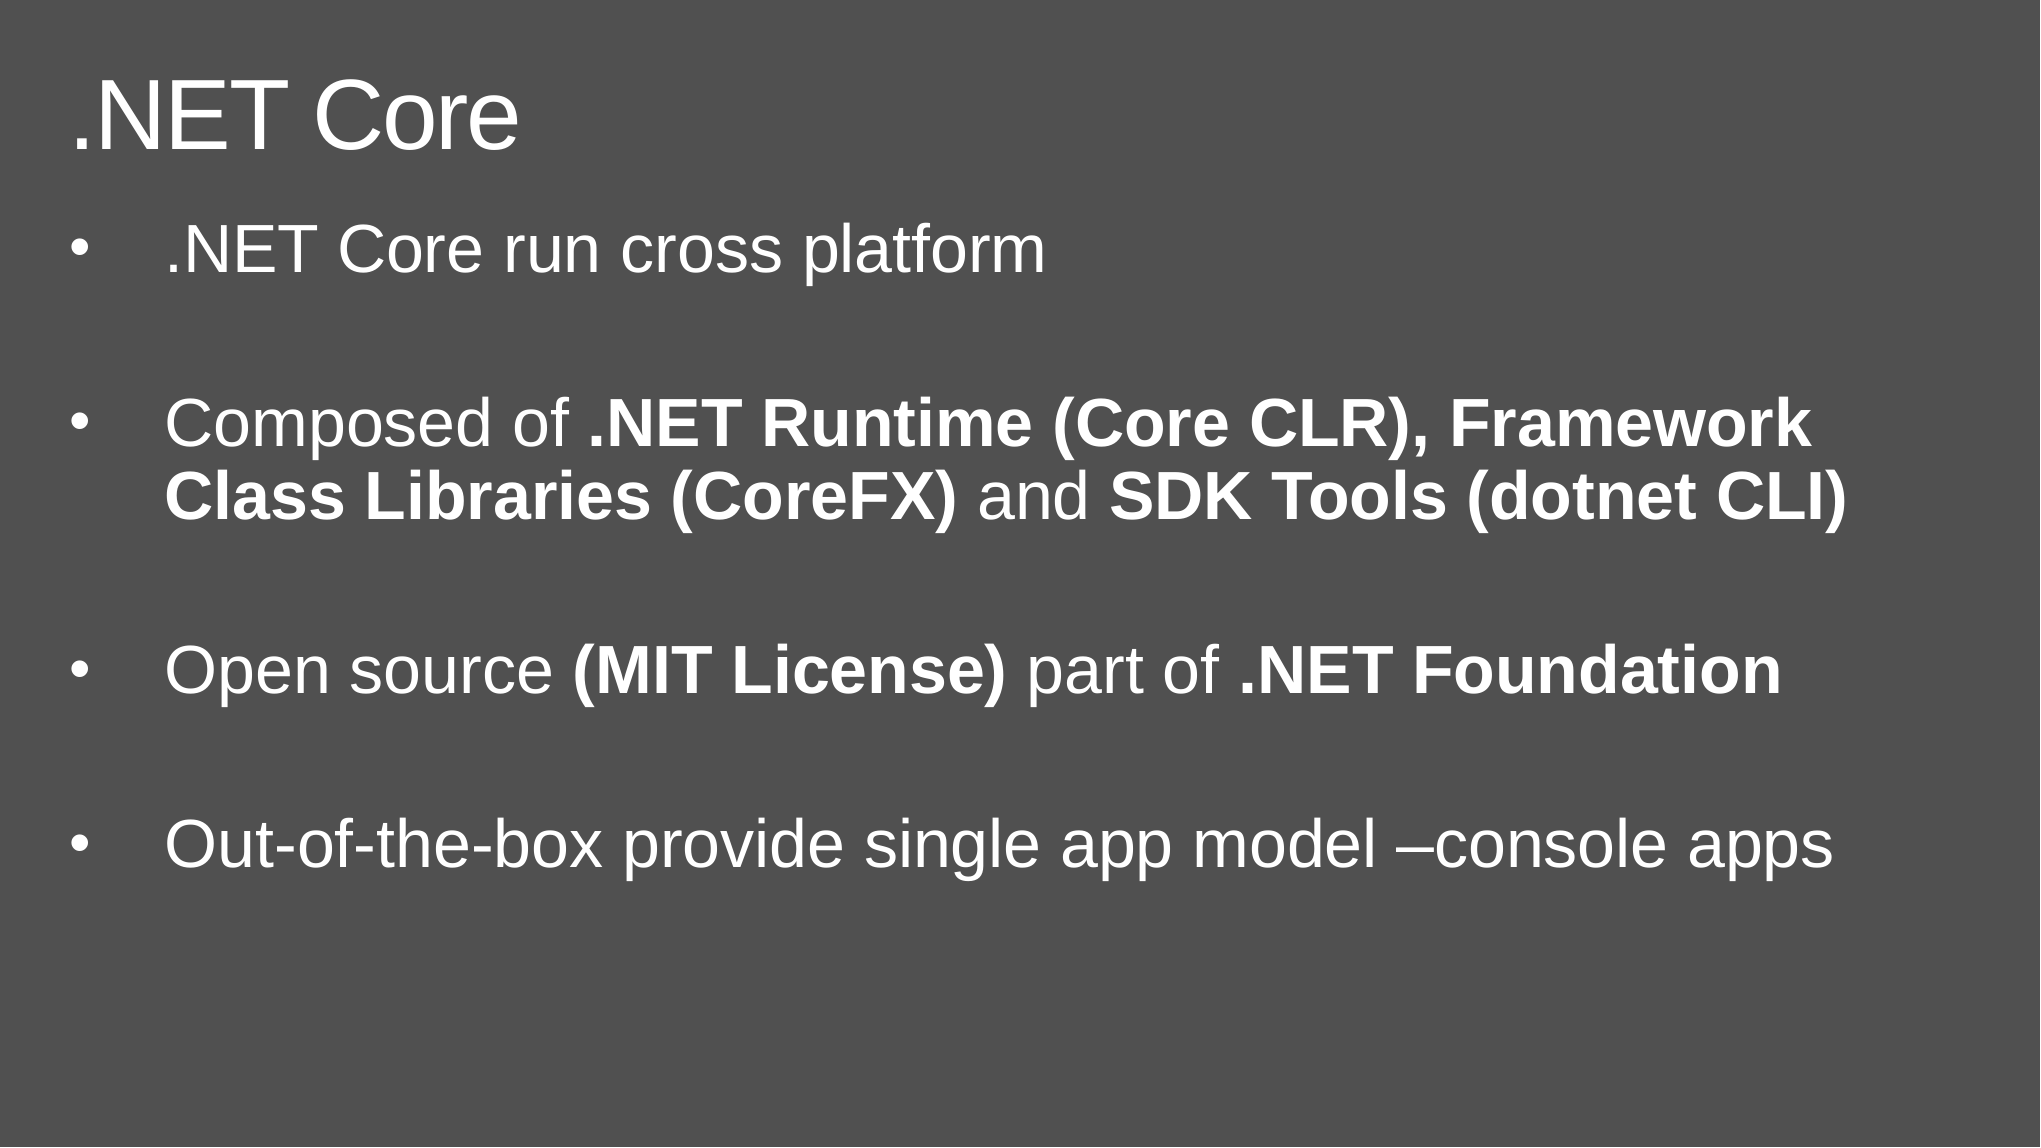

# .NET Core
.NET Core run cross platform

Composed of .NET Runtime (Core CLR), Framework Class Libraries (CoreFX) and SDK Tools (dotnet CLI)

Open source (MIT License) part of .NET Foundation

Out-of-the-box provide single app model –console apps